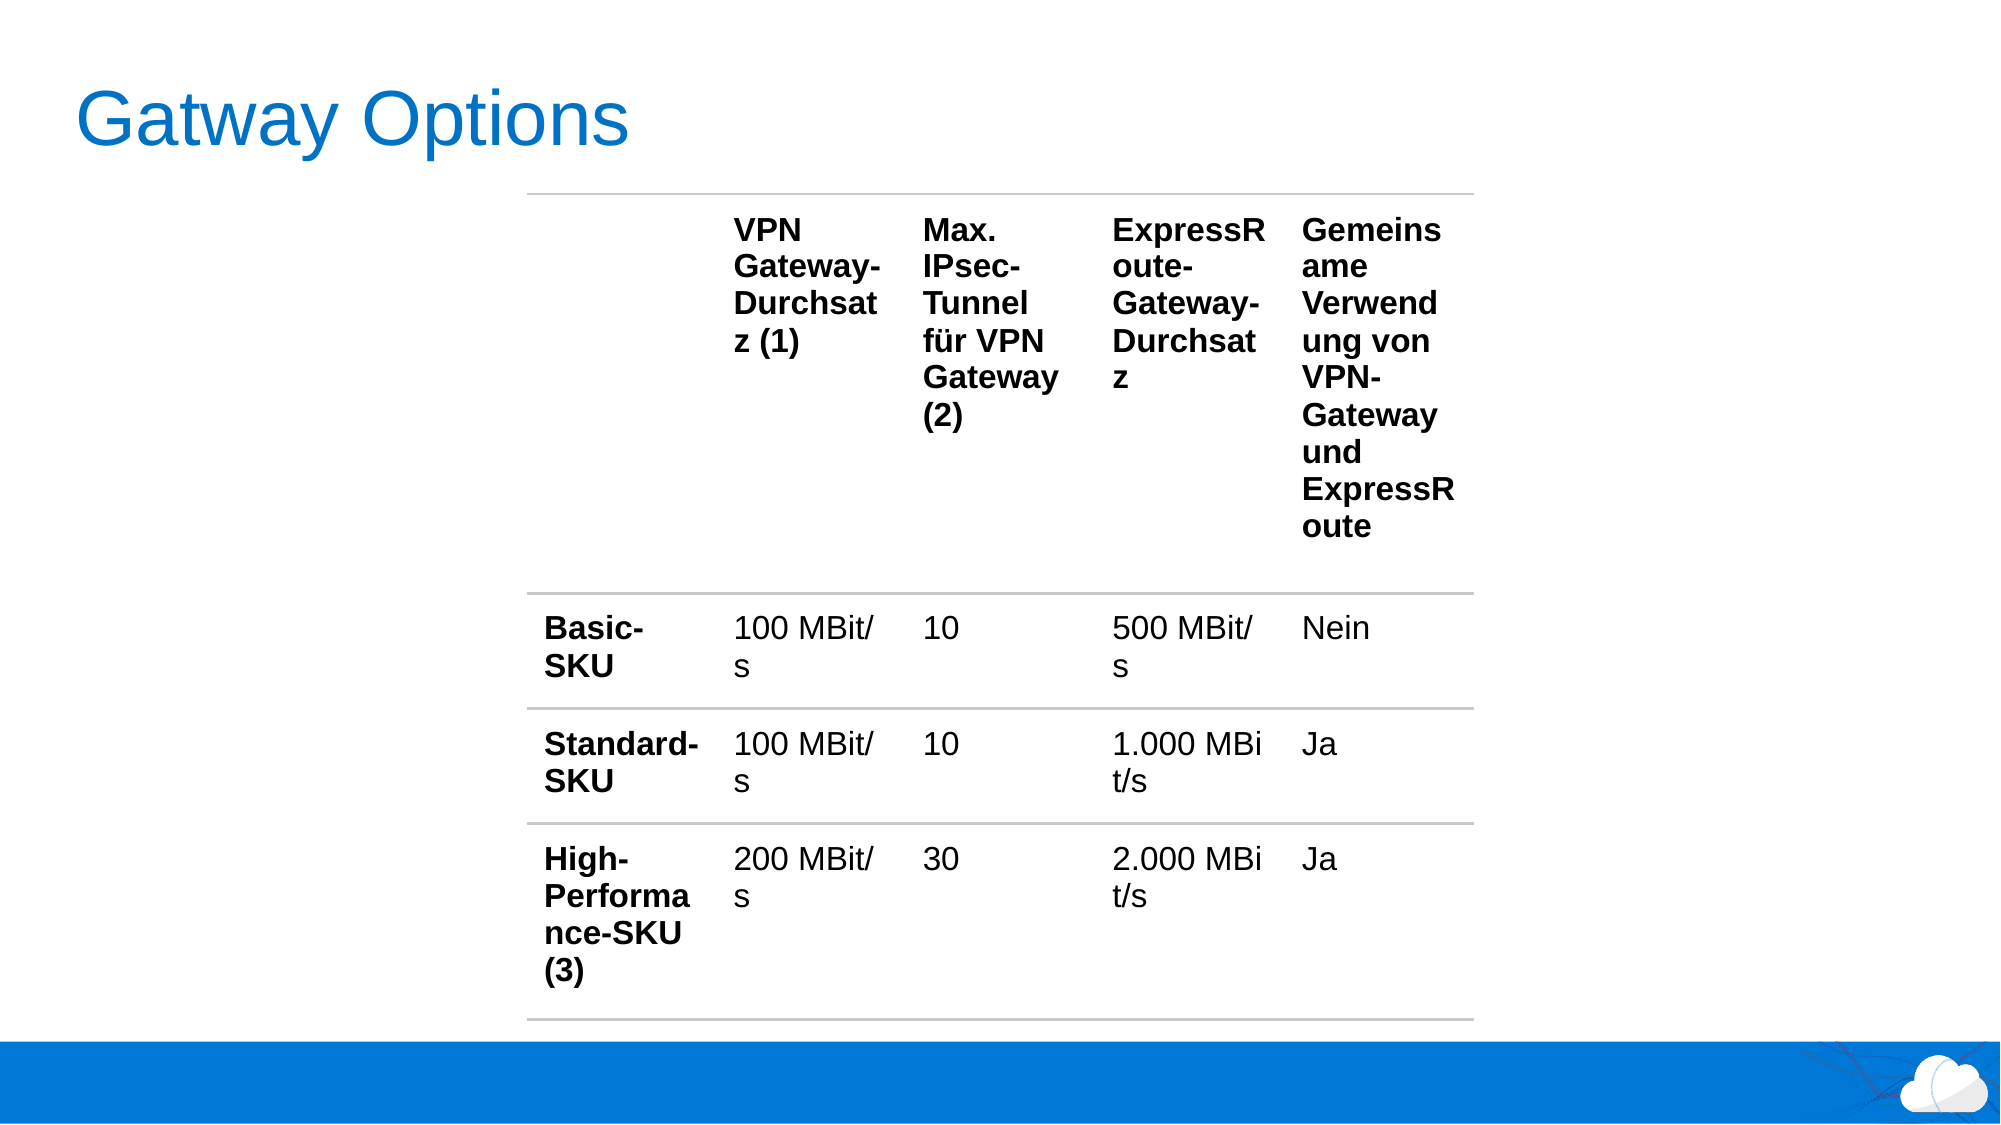

# Gatway Options
|  | VPN Gateway-Durchsatz (1) | Max. IPsec-Tunnel für VPN Gateway (2) | ExpressRoute-Gateway-Durchsatz | Gemeinsame Verwendung von VPN-Gateway und ExpressRoute |
| --- | --- | --- | --- | --- |
| Basic-SKU | 100 MBit/s | 10 | 500 MBit/s | Nein |
| Standard-SKU | 100 MBit/s | 10 | 1.000 MBit/s | Ja |
| High-Performance-SKU (3) | 200 MBit/s | 30 | 2.000 MBit/s | Ja |